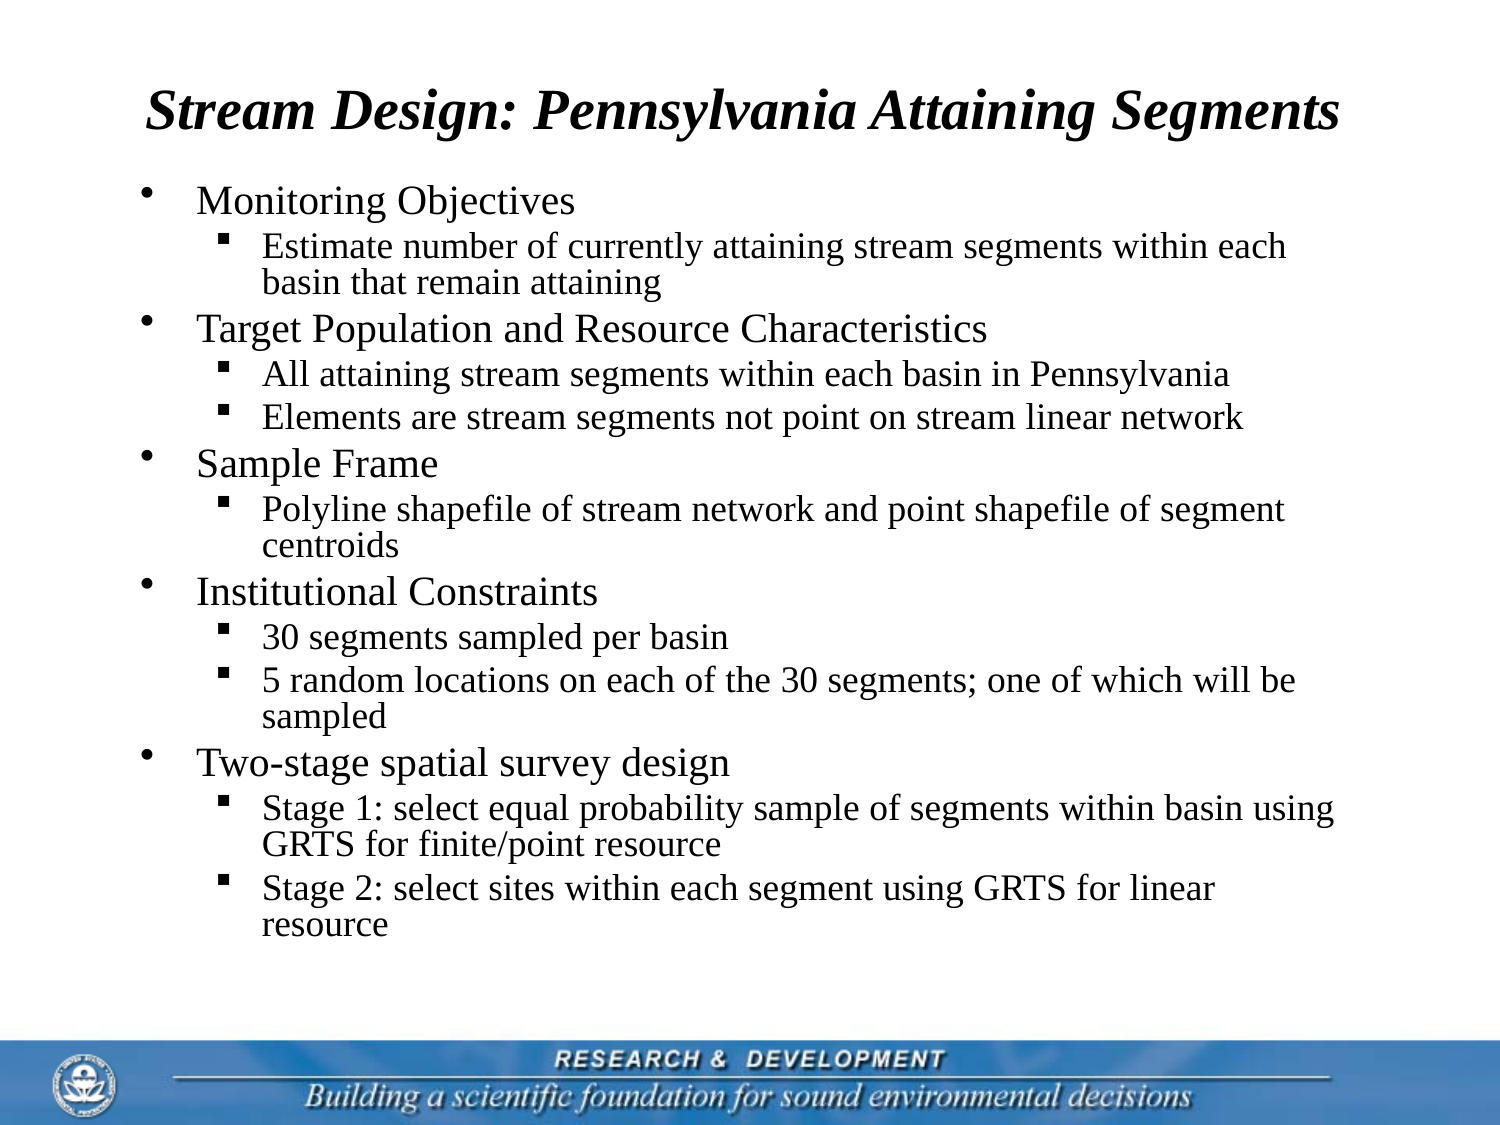

# Stream Design: Pennsylvania Attaining Segments
Monitoring Objectives
Estimate number of currently attaining stream segments within each basin that remain attaining
Target Population and Resource Characteristics
All attaining stream segments within each basin in Pennsylvania
Elements are stream segments not point on stream linear network
Sample Frame
Polyline shapefile of stream network and point shapefile of segment centroids
Institutional Constraints
30 segments sampled per basin
5 random locations on each of the 30 segments; one of which will be sampled
Two-stage spatial survey design
Stage 1: select equal probability sample of segments within basin using GRTS for finite/point resource
Stage 2: select sites within each segment using GRTS for linear resource